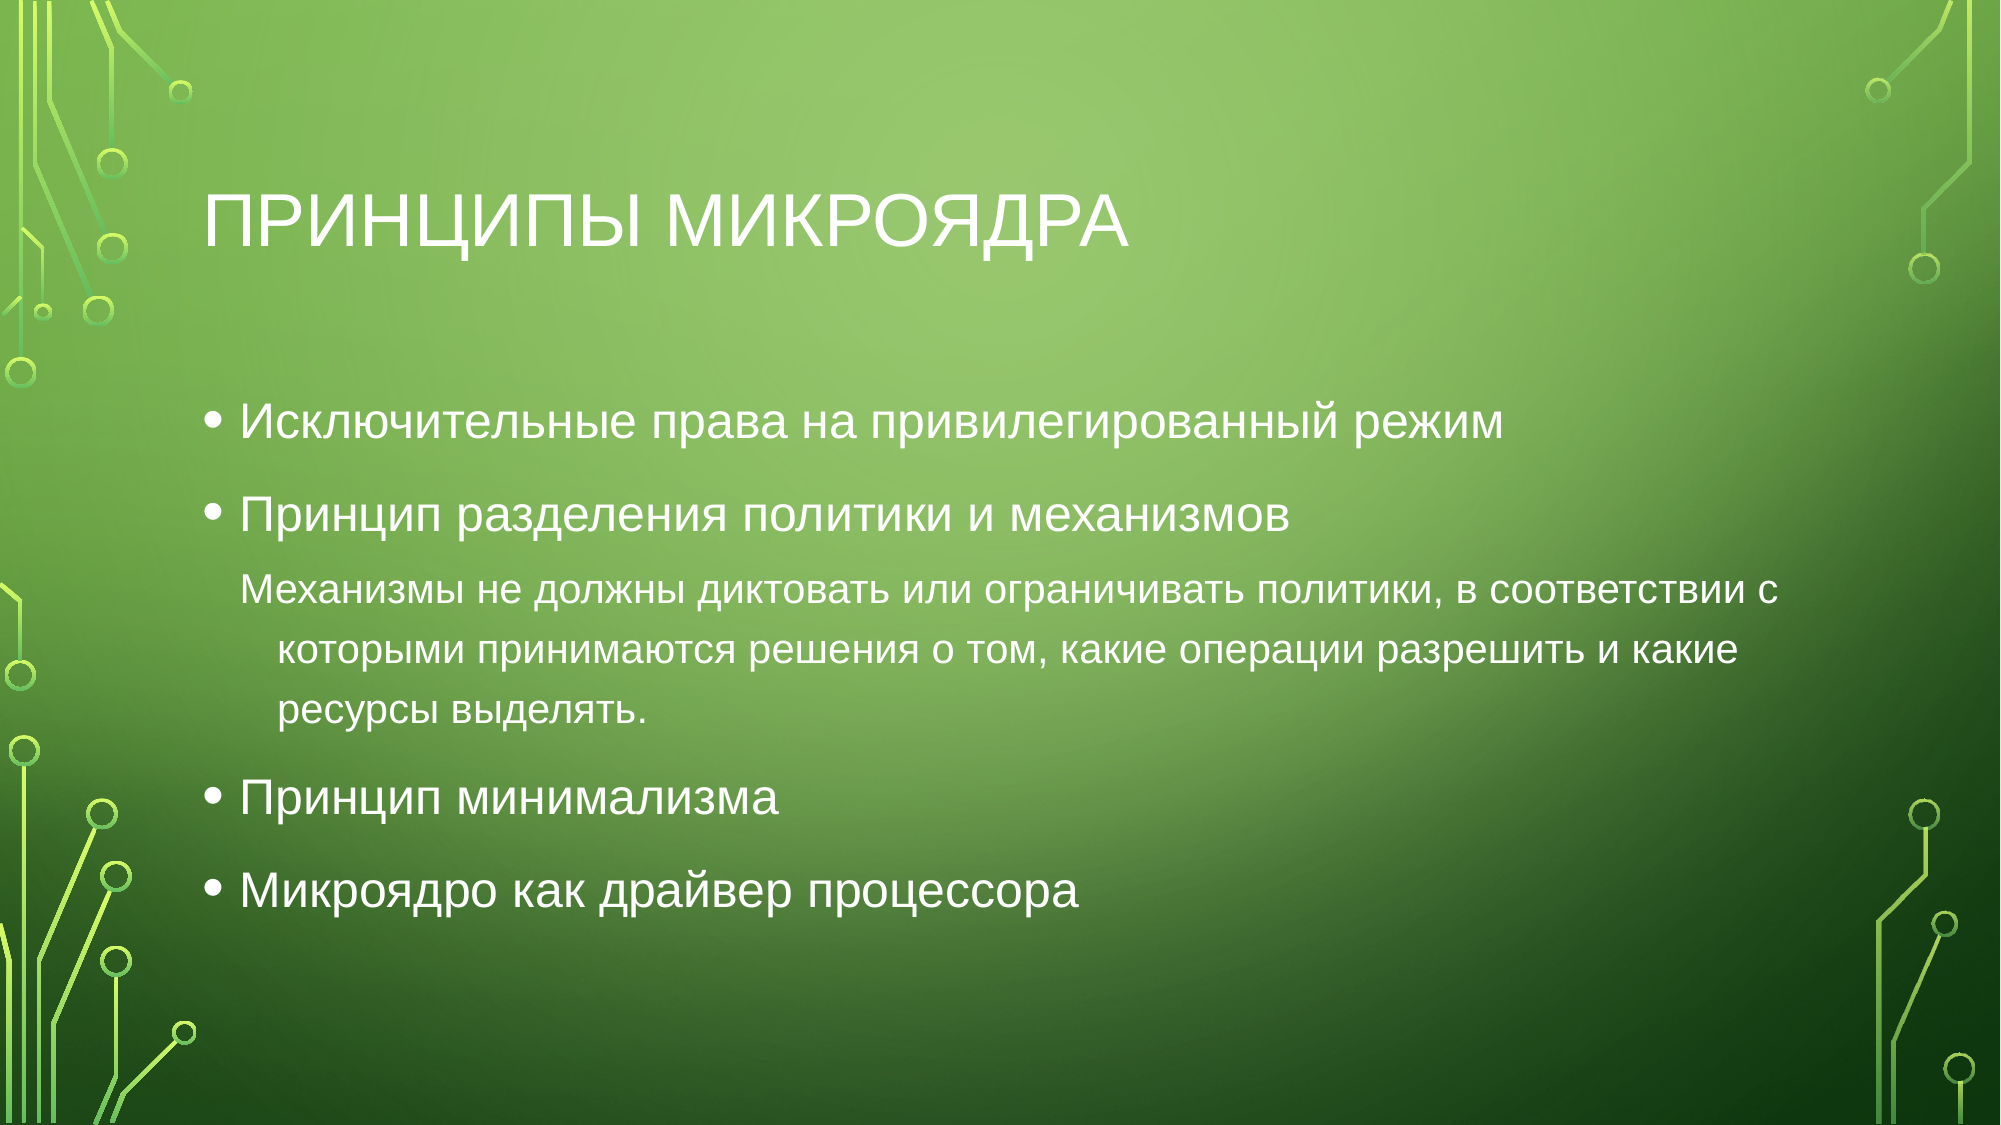

# Принципы микроядра
Исключительные права на привилегированный режим
Принцип разделения политики и механизмов
Механизмы не должны диктовать или ограничивать политики, в соответствии с которыми принимаются решения о том, какие операции разрешить и какие ресурсы выделять.
Принцип минимализма
Микроядро как драйвер процессора